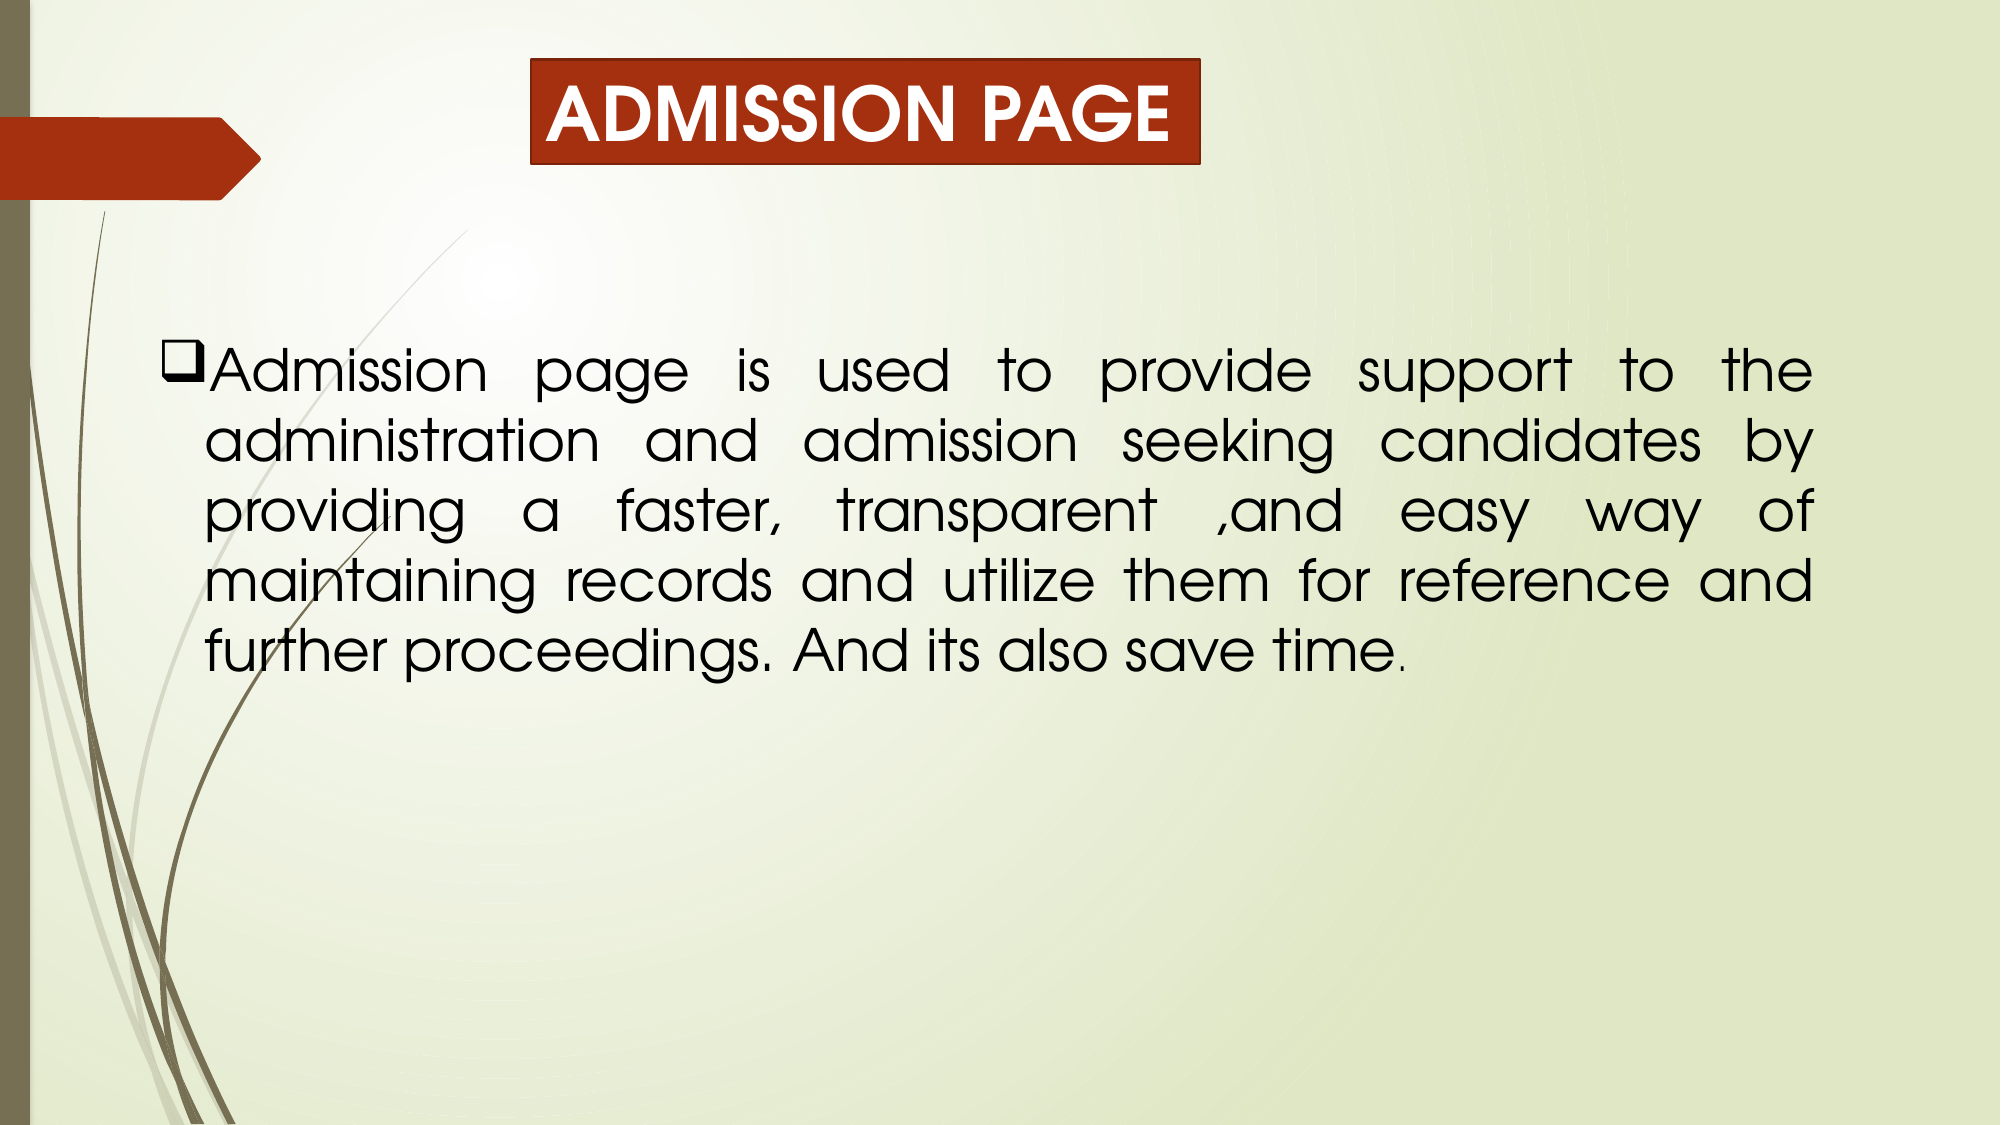

ADMISSION PAGE
Admission page is used to provide support to the administration and admission seeking candidates by providing a faster, transparent ,and easy way of maintaining records and utilize them for reference and further proceedings. And its also save time.